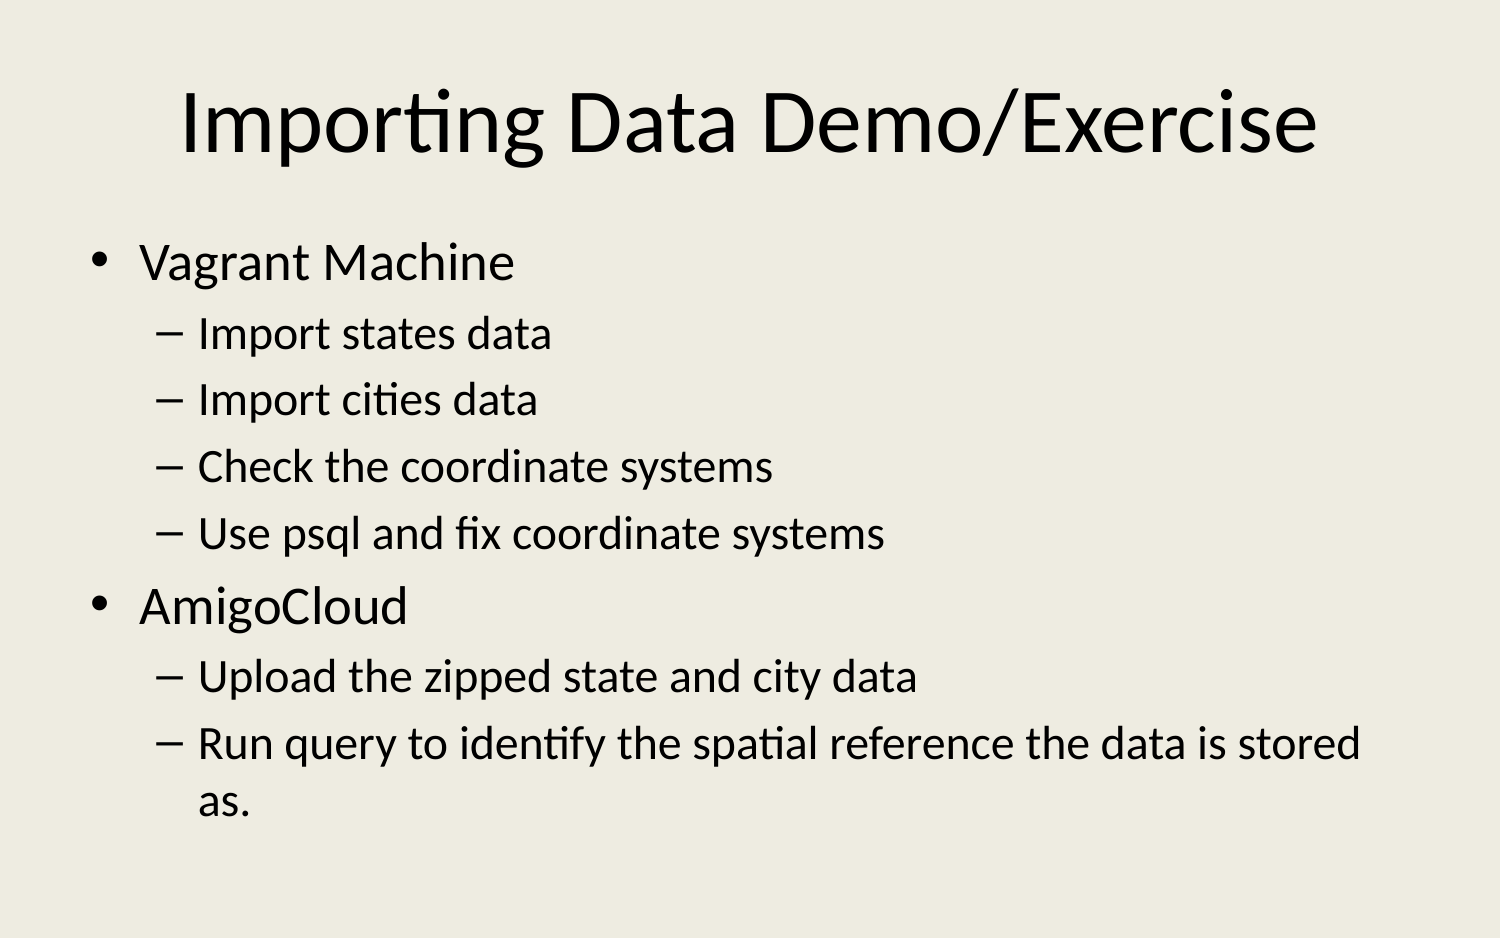

# Importing Data Demo/Exercise
Vagrant Machine
Import states data
Import cities data
Check the coordinate systems
Use psql and fix coordinate systems
AmigoCloud
Upload the zipped state and city data
Run query to identify the spatial reference the data is stored as.